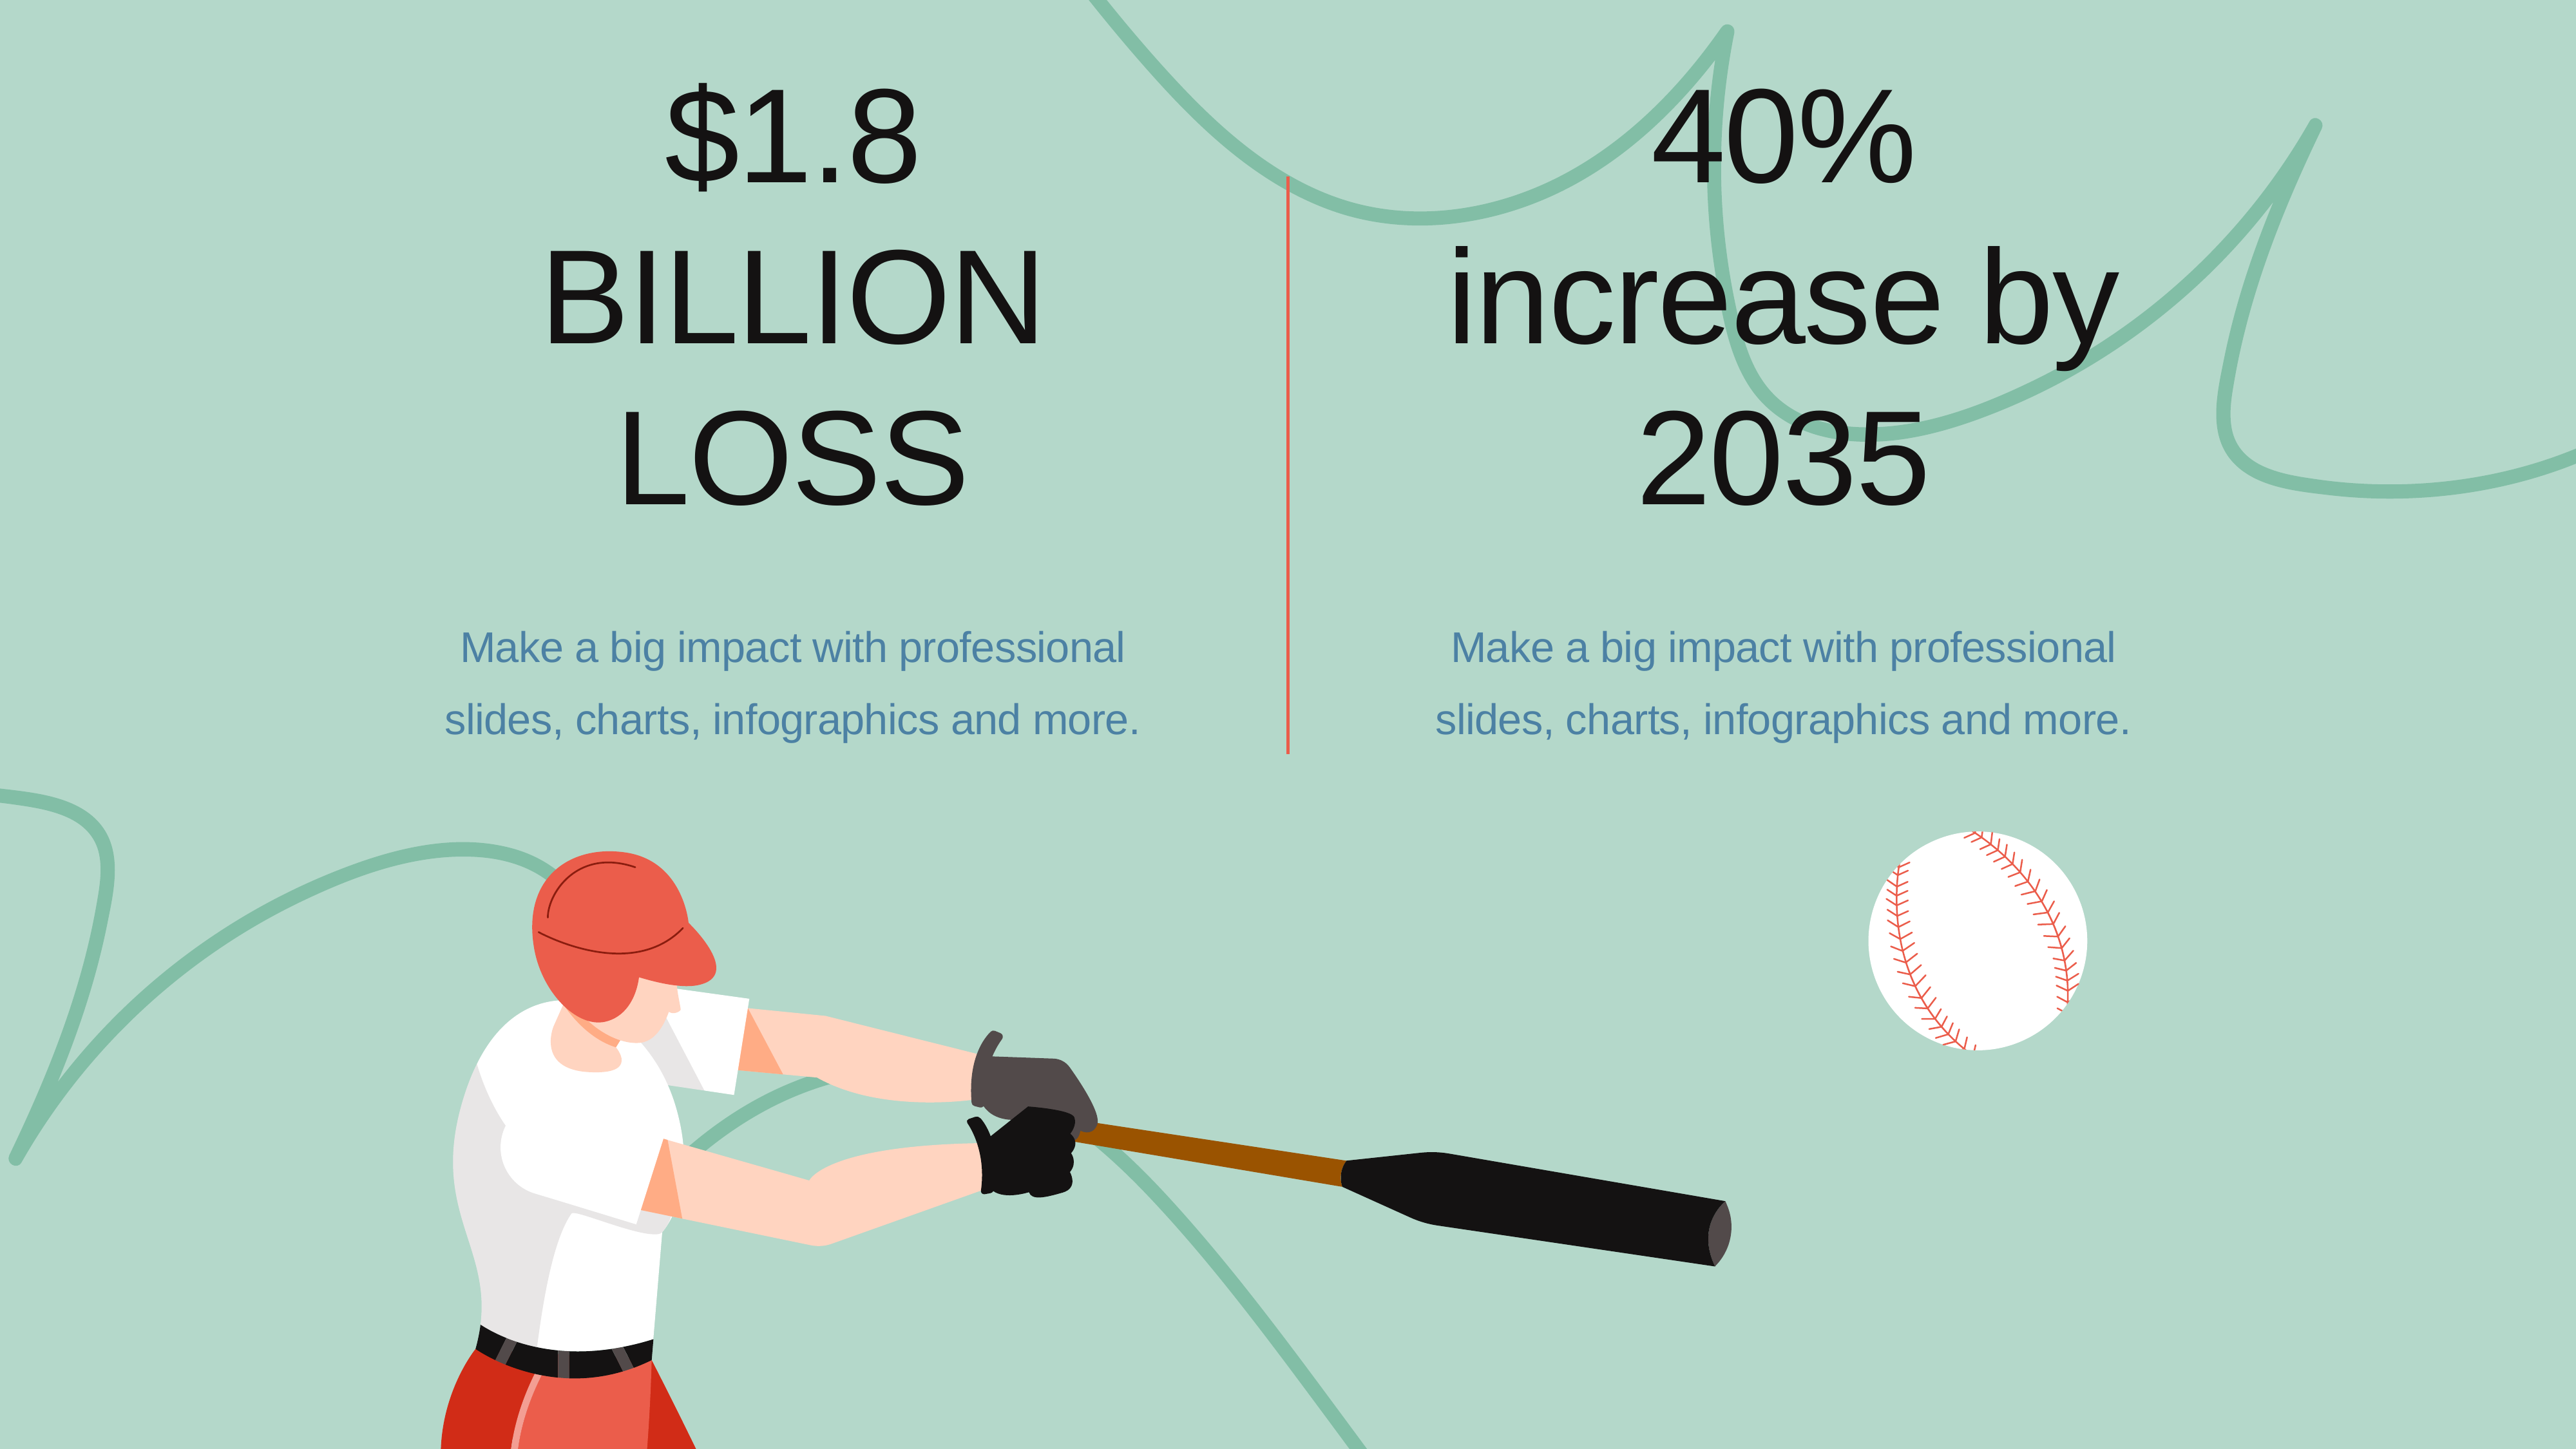

$1.8 BILLION LOSS
40% increase by
2035
Make a big impact with professional slides, charts, infographics and more.
Make a big impact with professional slides, charts, infographics and more.